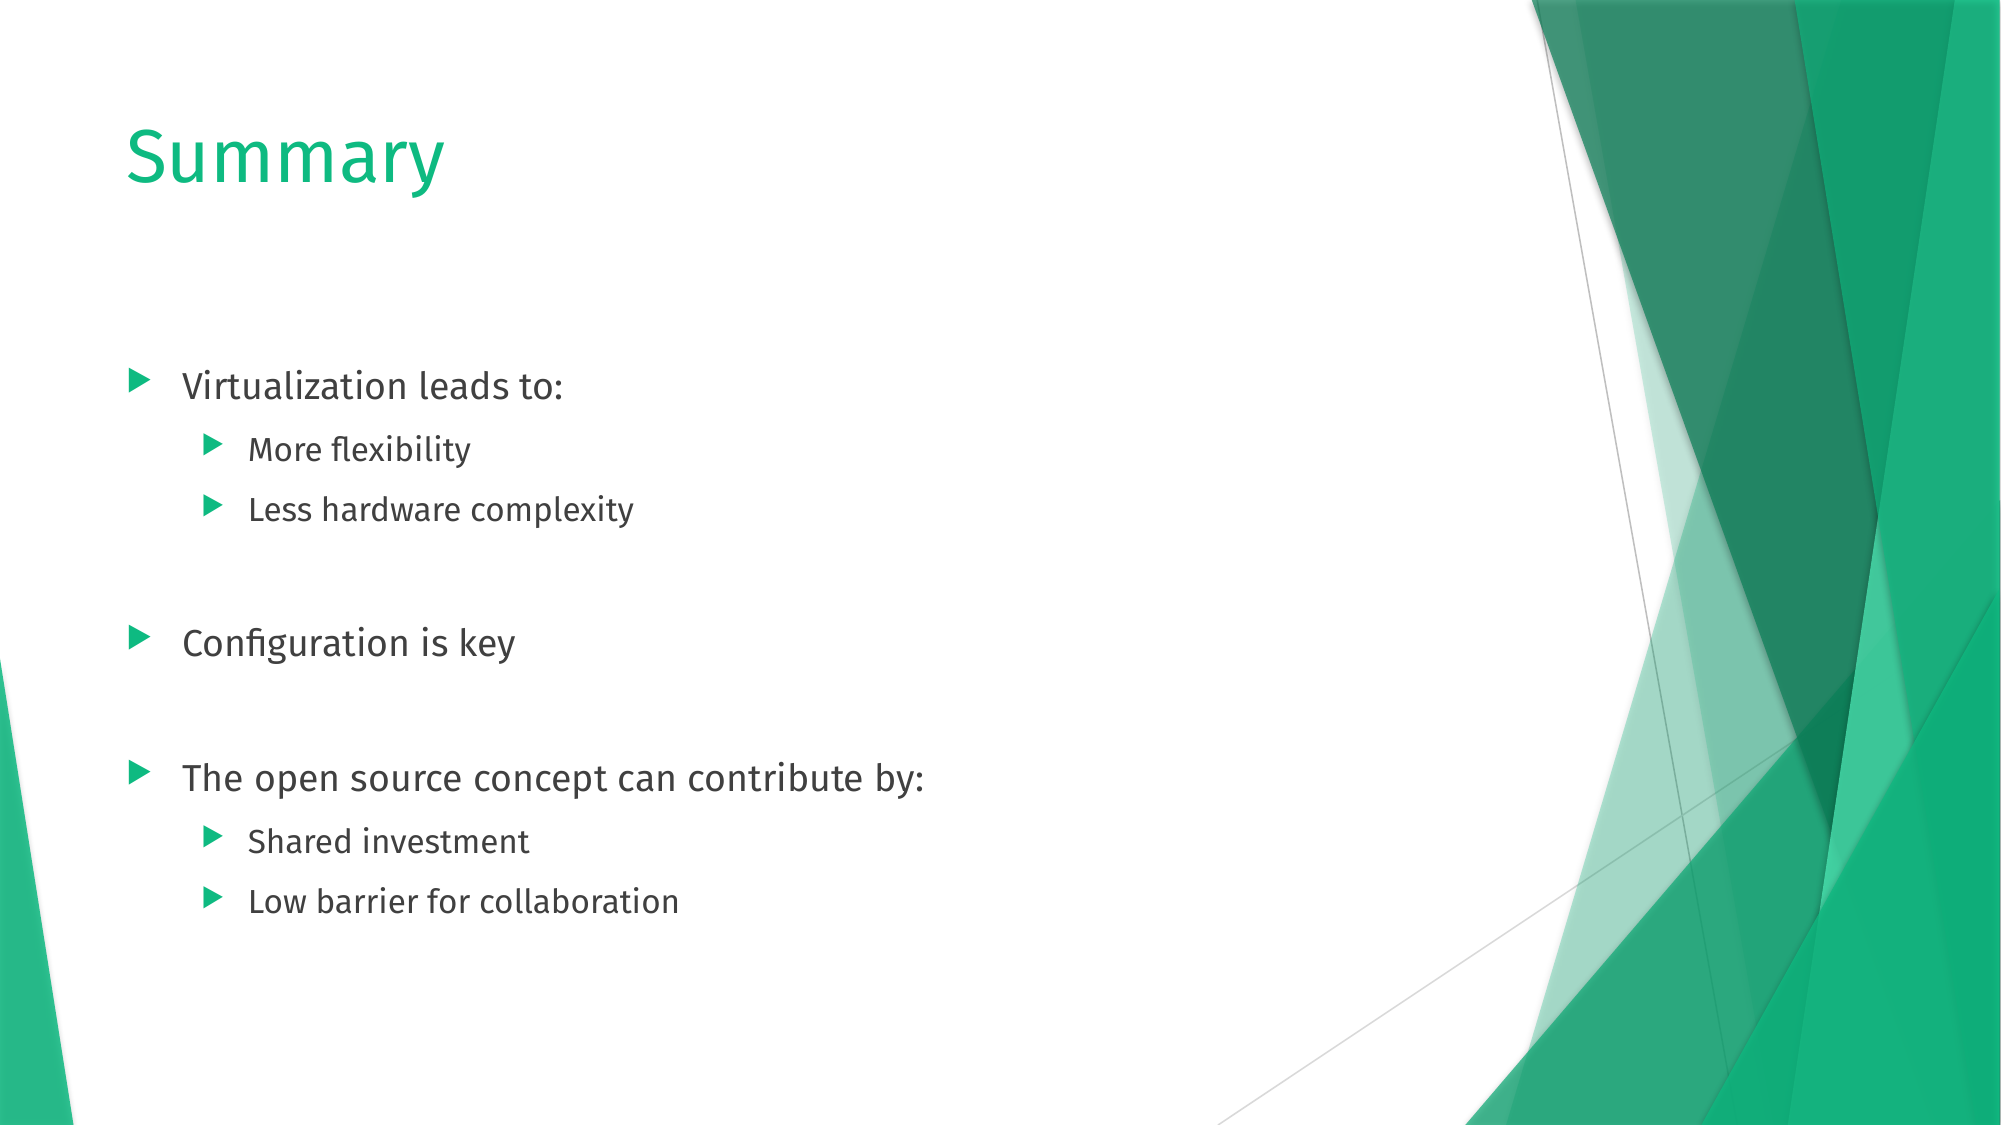

# Summary
Virtualization leads to:
More flexibility
Less hardware complexity

Configuration is key

The open source concept can contribute by:
Shared investment
Low barrier for collaboration